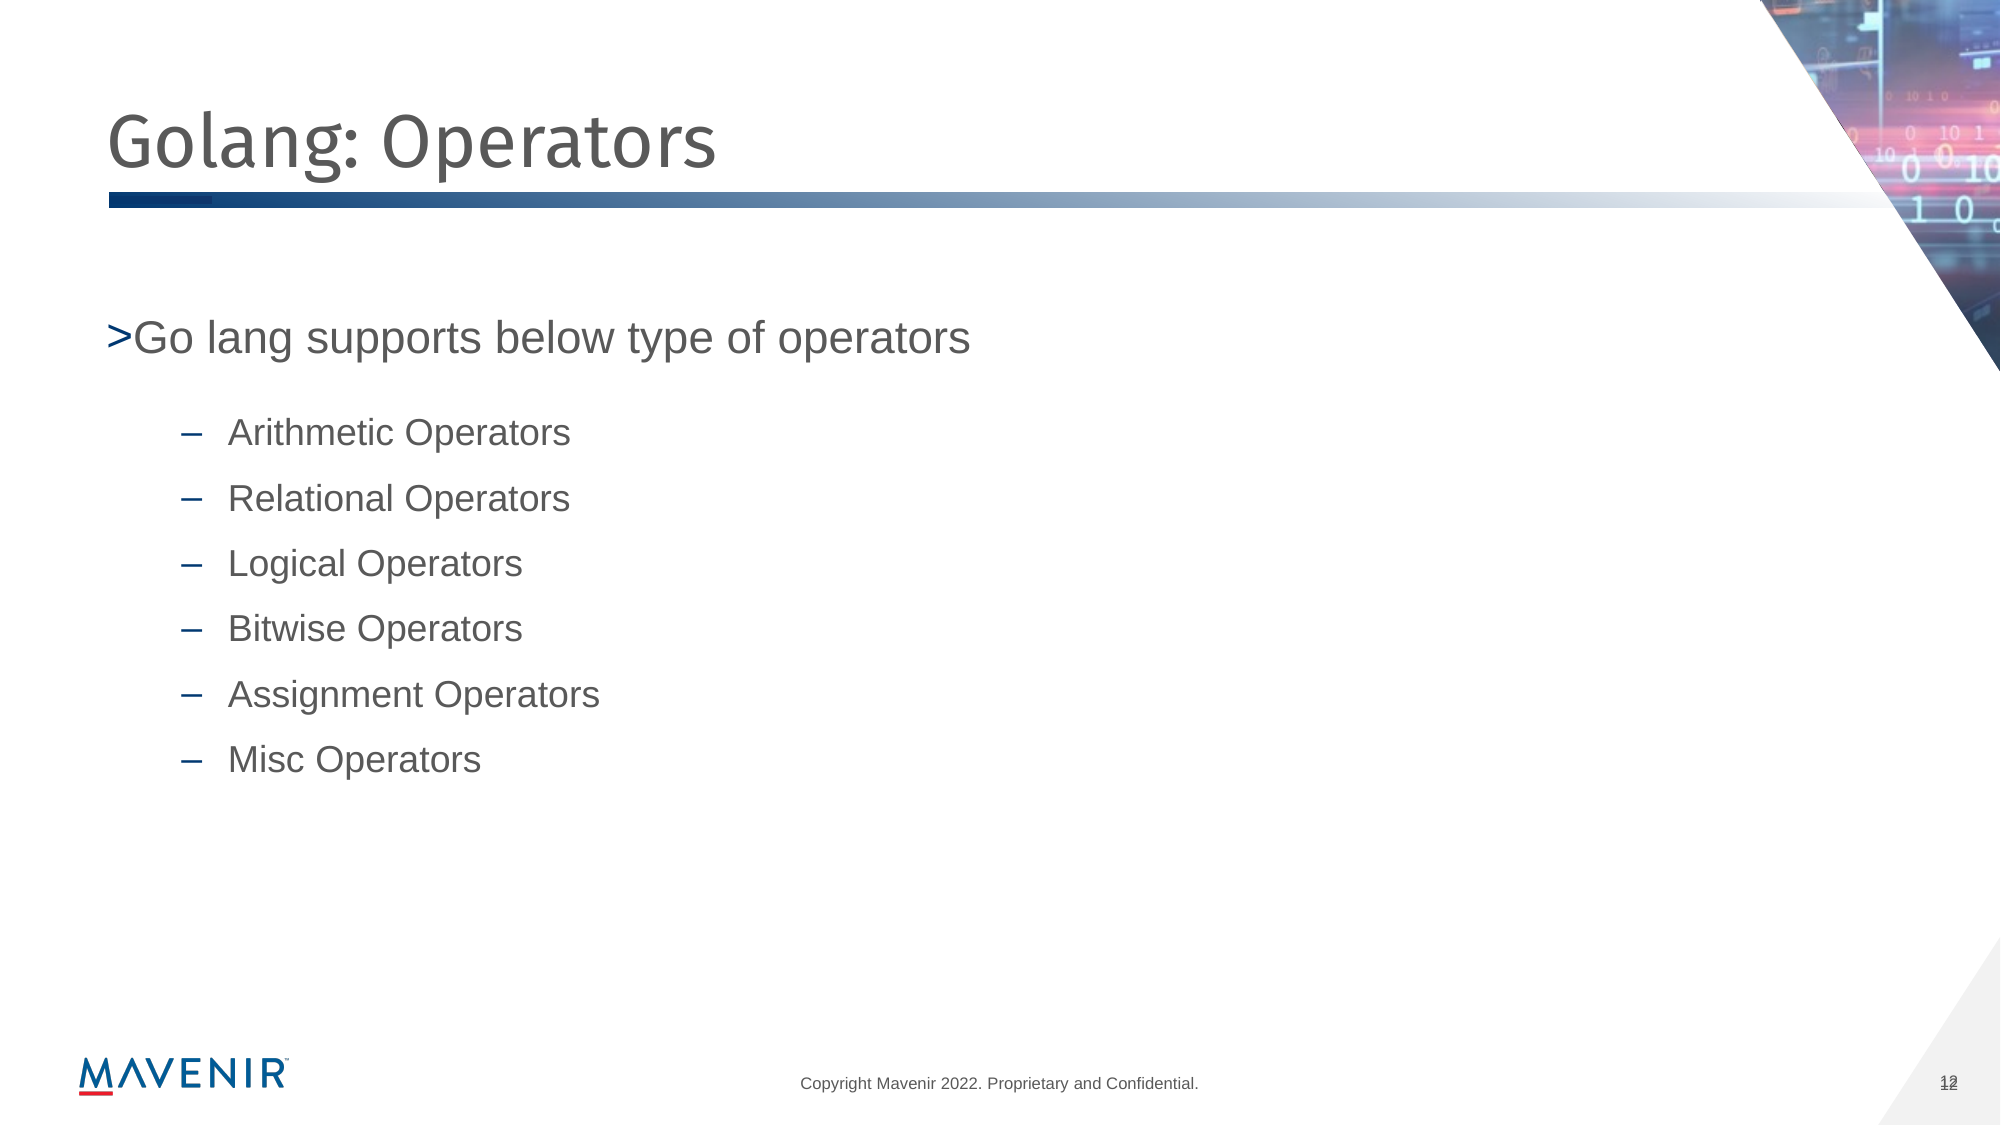

# Golang: Operators

Go lang supports below type of operators
Arithmetic Operators
Relational Operators
Logical Operators
Bitwise Operators
Assignment Operators
Misc Operators

12